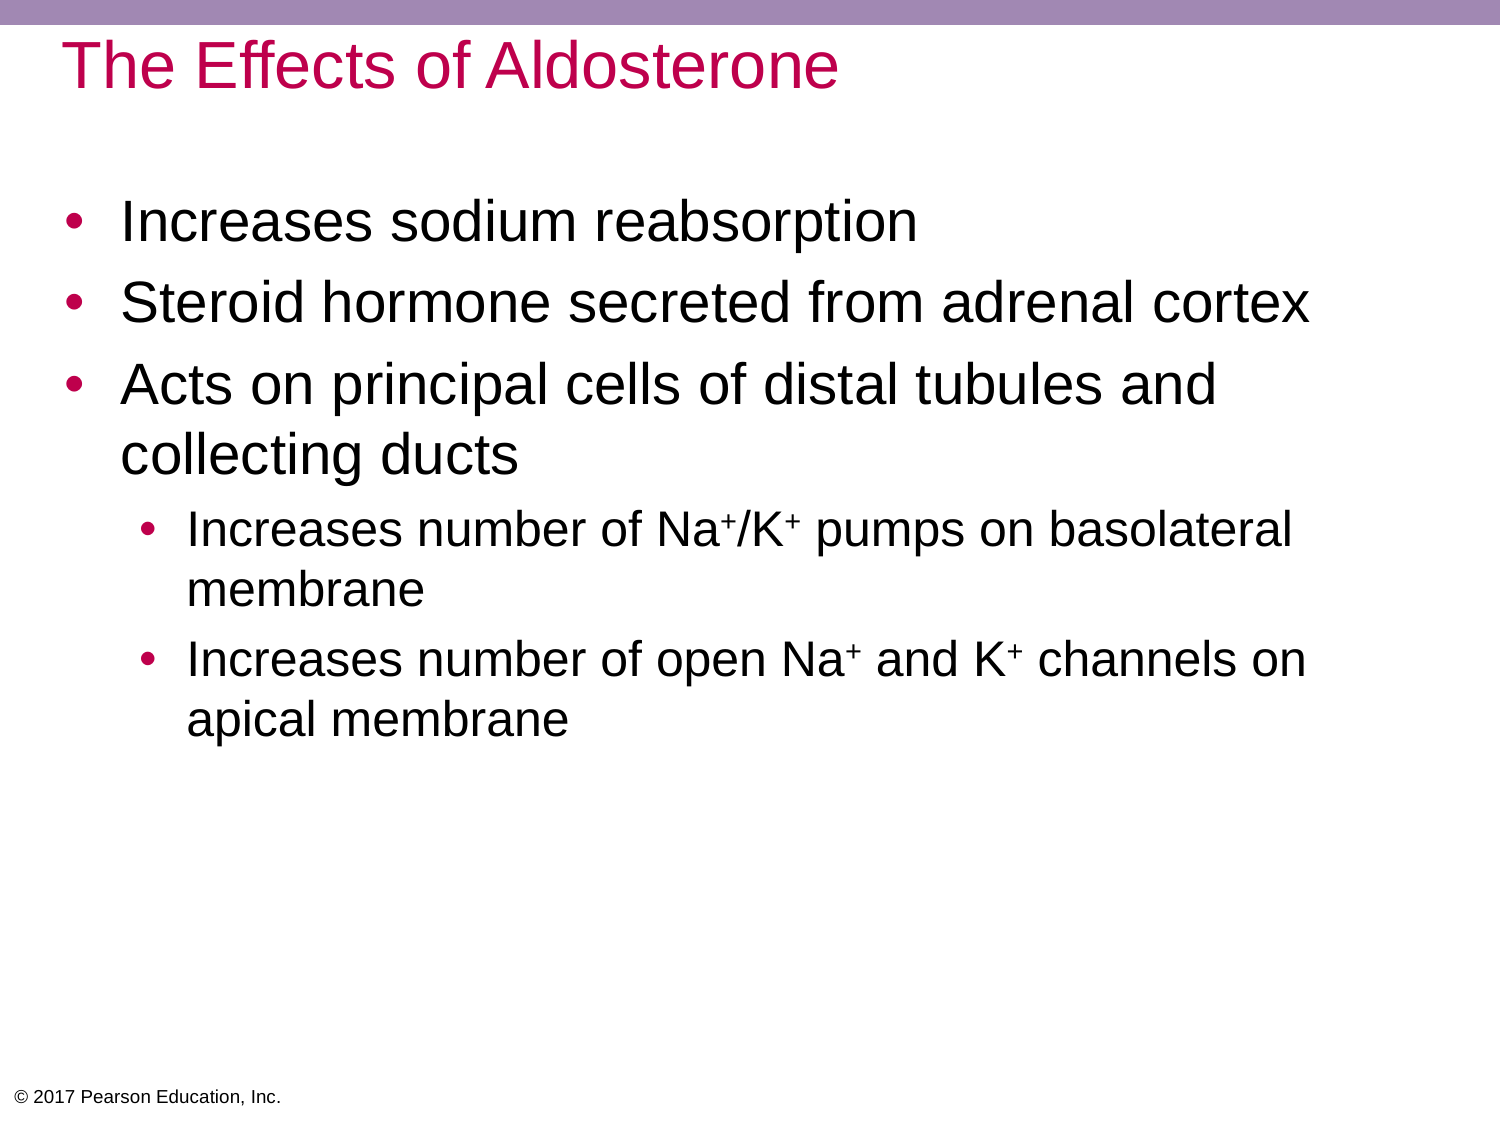

# The Effects of Aldosterone
Increases sodium reabsorption
Steroid hormone secreted from adrenal cortex
Acts on principal cells of distal tubules and collecting ducts
Increases number of Na+/K+ pumps on basolateral membrane
Increases number of open Na+ and K+ channels on apical membrane